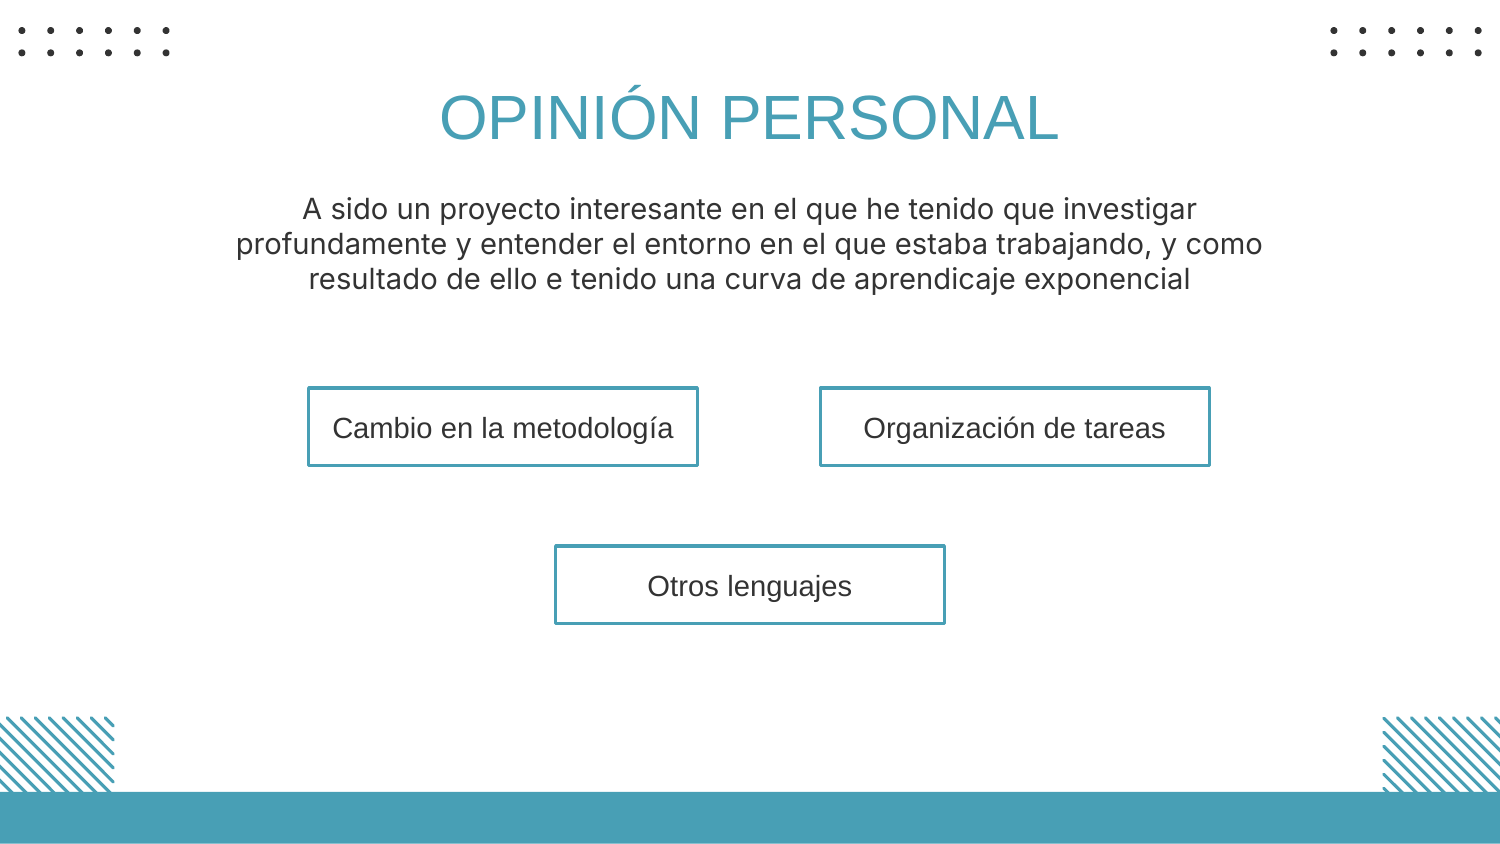

# OPINIÓN PERSONAL
A sido un proyecto interesante en el que he tenido que investigar profundamente y entender el entorno en el que estaba trabajando, y como resultado de ello e tenido una curva de aprendicaje exponencial
Cambio en la metodología
Organización de tareas
Otros lenguajes